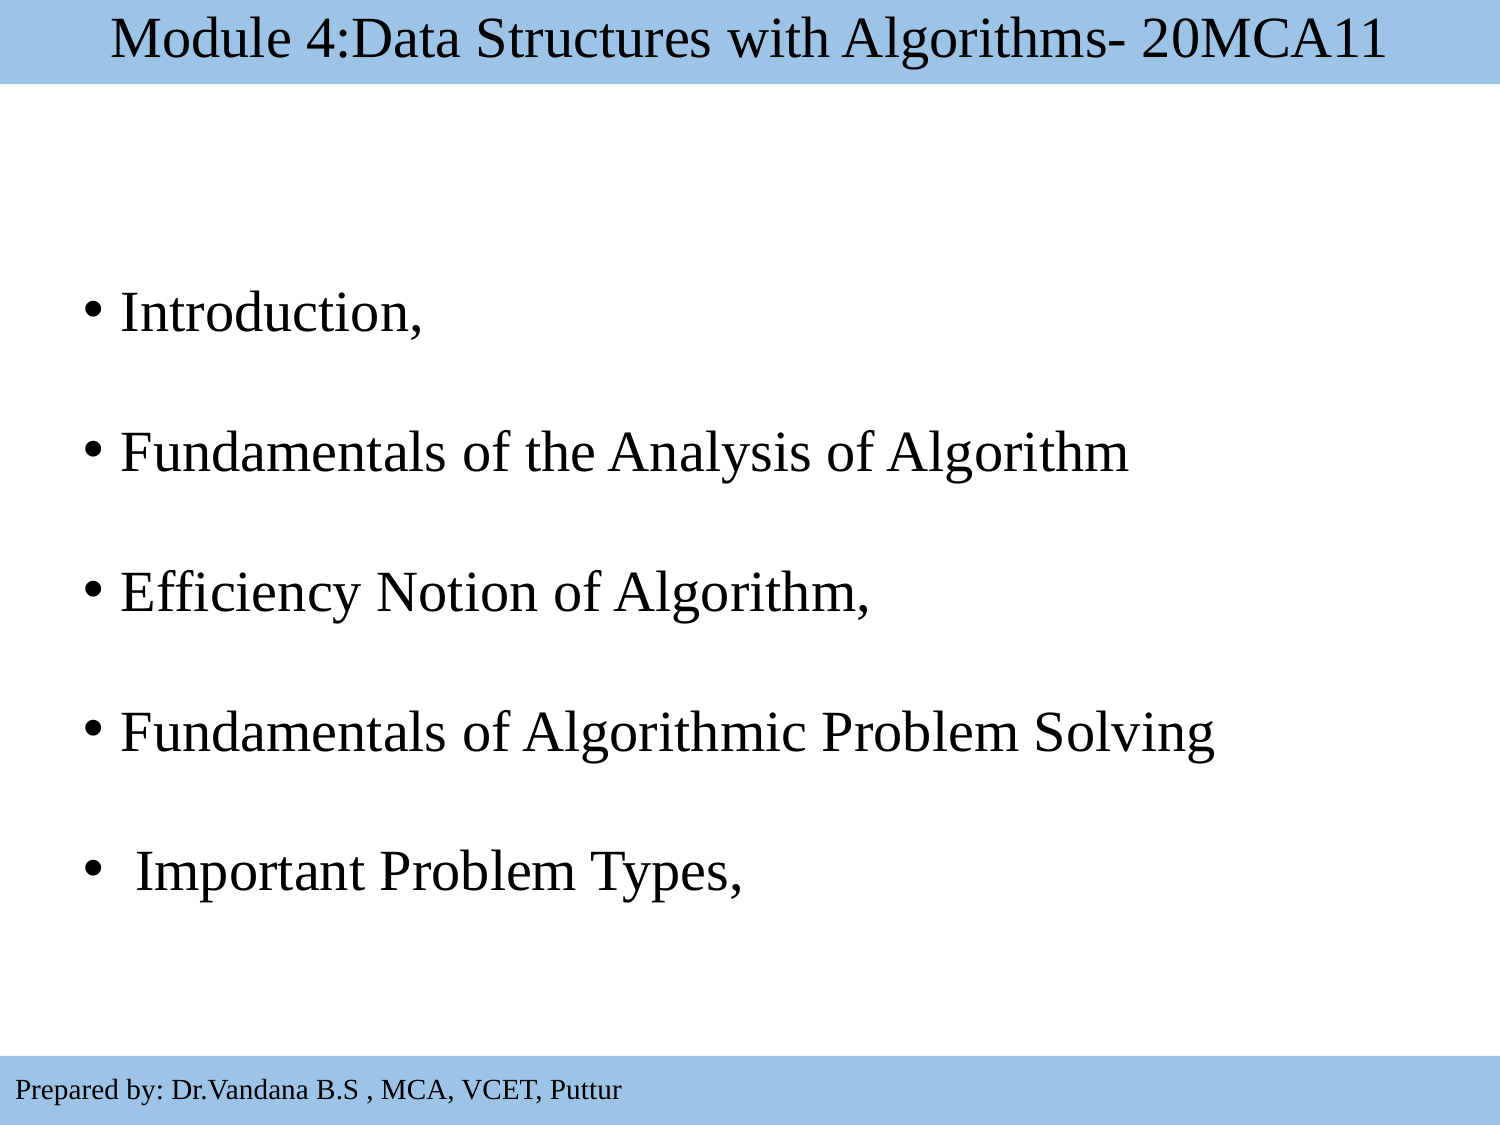

Module 4:Data Structures with Algorithms- 20MCA11
Introduction,
Fundamentals of the Analysis of Algorithm
Efficiency Notion of Algorithm,
Fundamentals of Algorithmic Problem Solving
 Important Problem Types,

Prepared by: Dr.Vandana B.S , MCA, VCET, Puttur